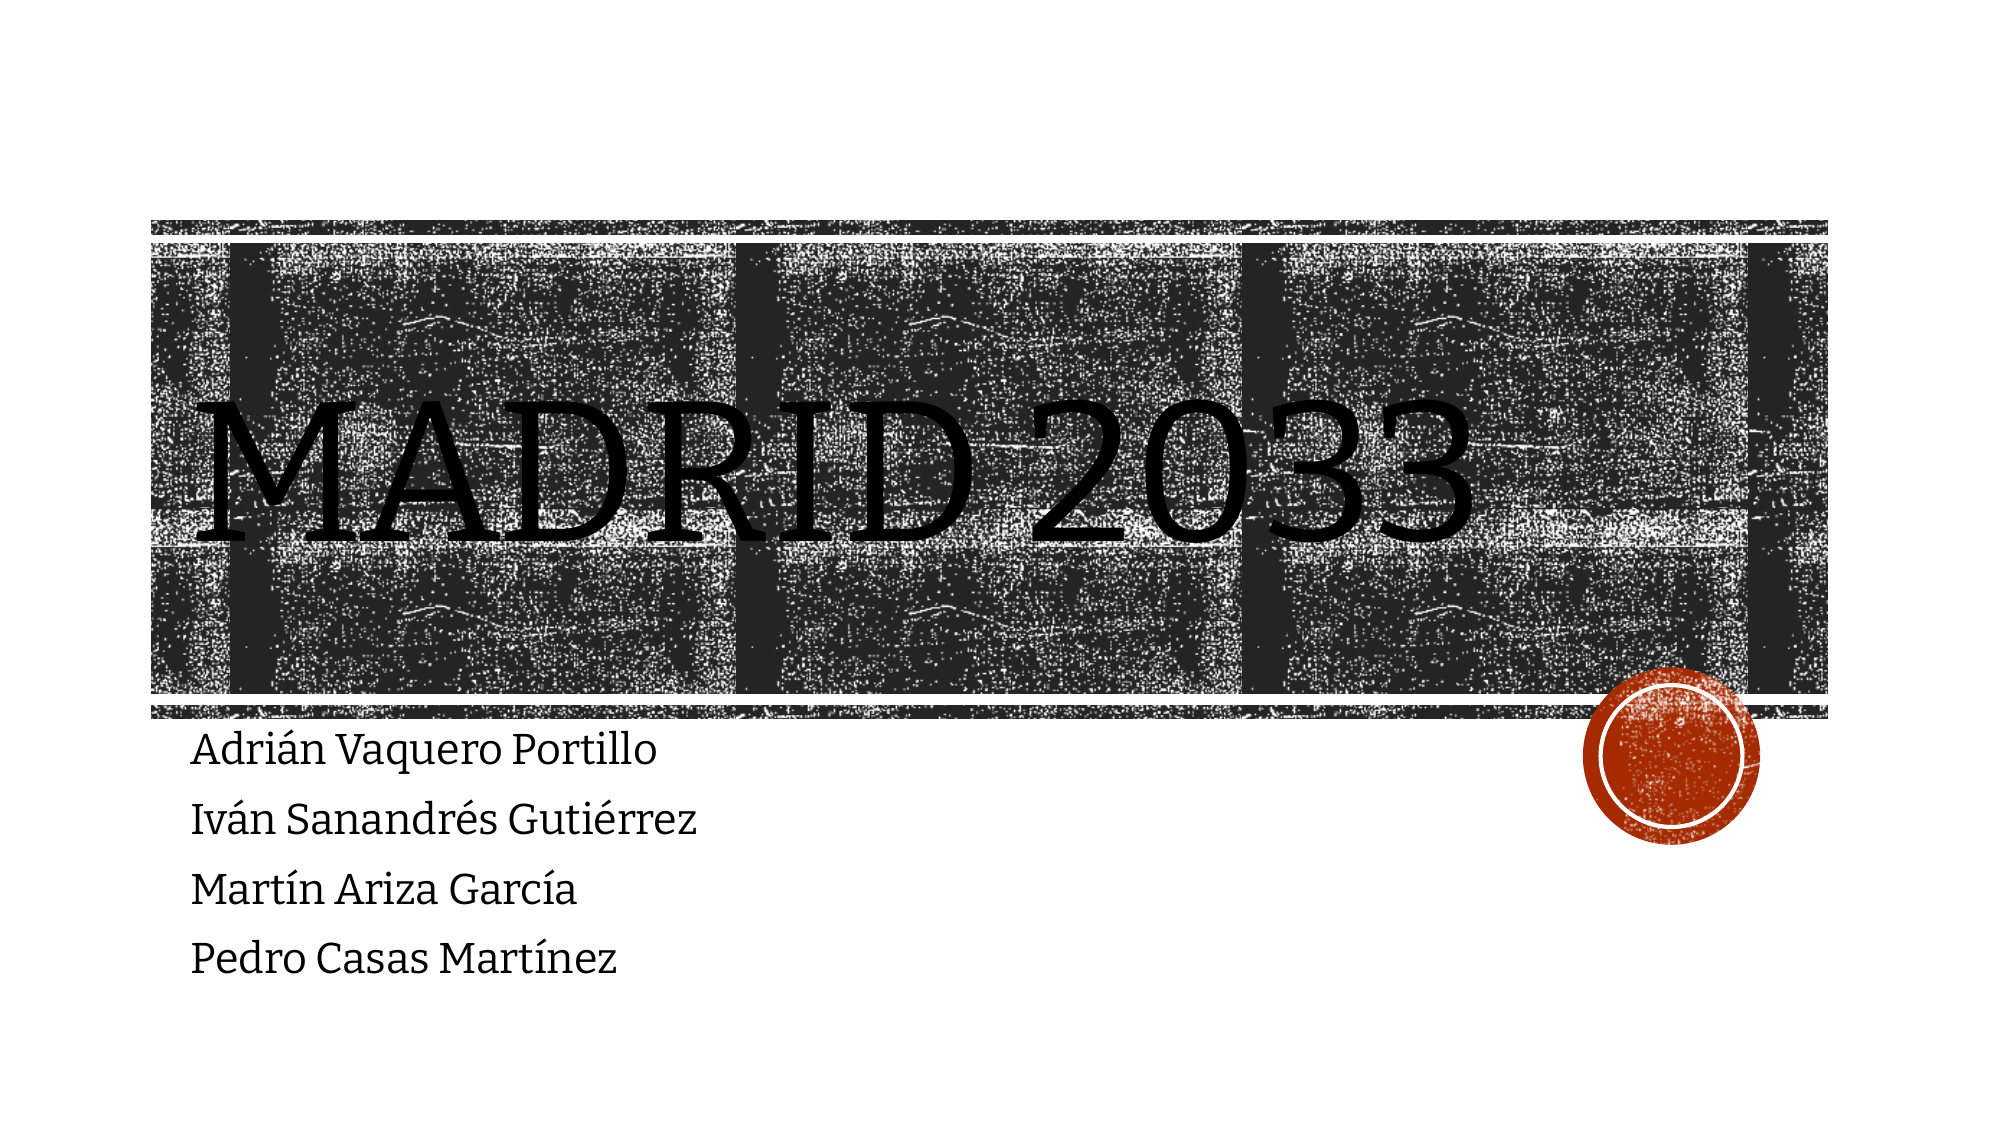

# Madrid 2033
Adrián Vaquero Portillo
Iván Sanandrés Gutiérrez
Martín Ariza García
Pedro Casas Martínez